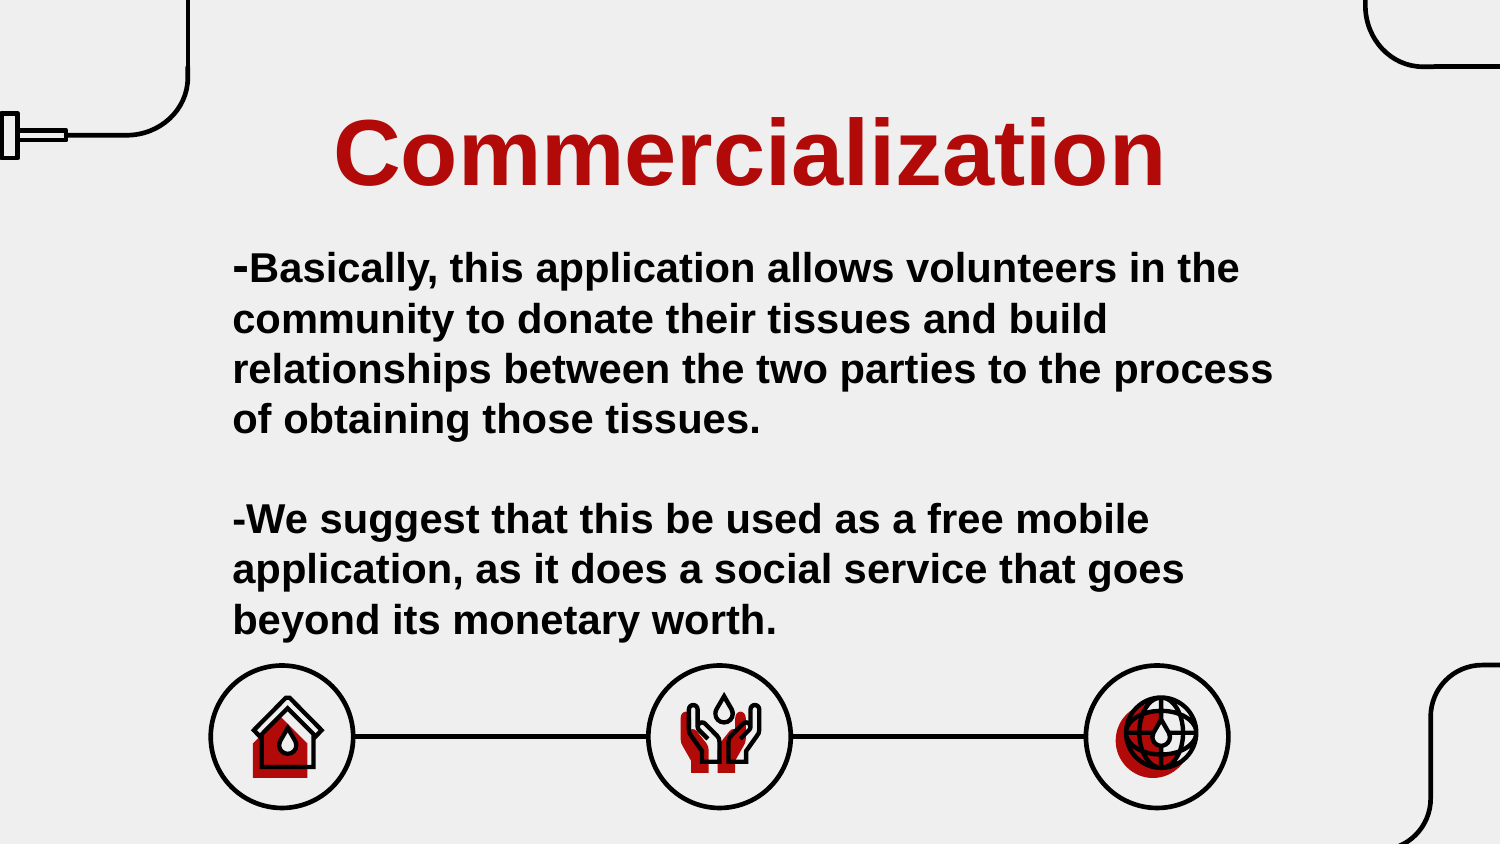

# Commercialization
-Basically, this application allows volunteers in the community to donate their tissues and build relationships between the two parties to the process of obtaining those tissues.

-We suggest that this be used as a free mobile application, as it does a social service that goes beyond its monetary worth.